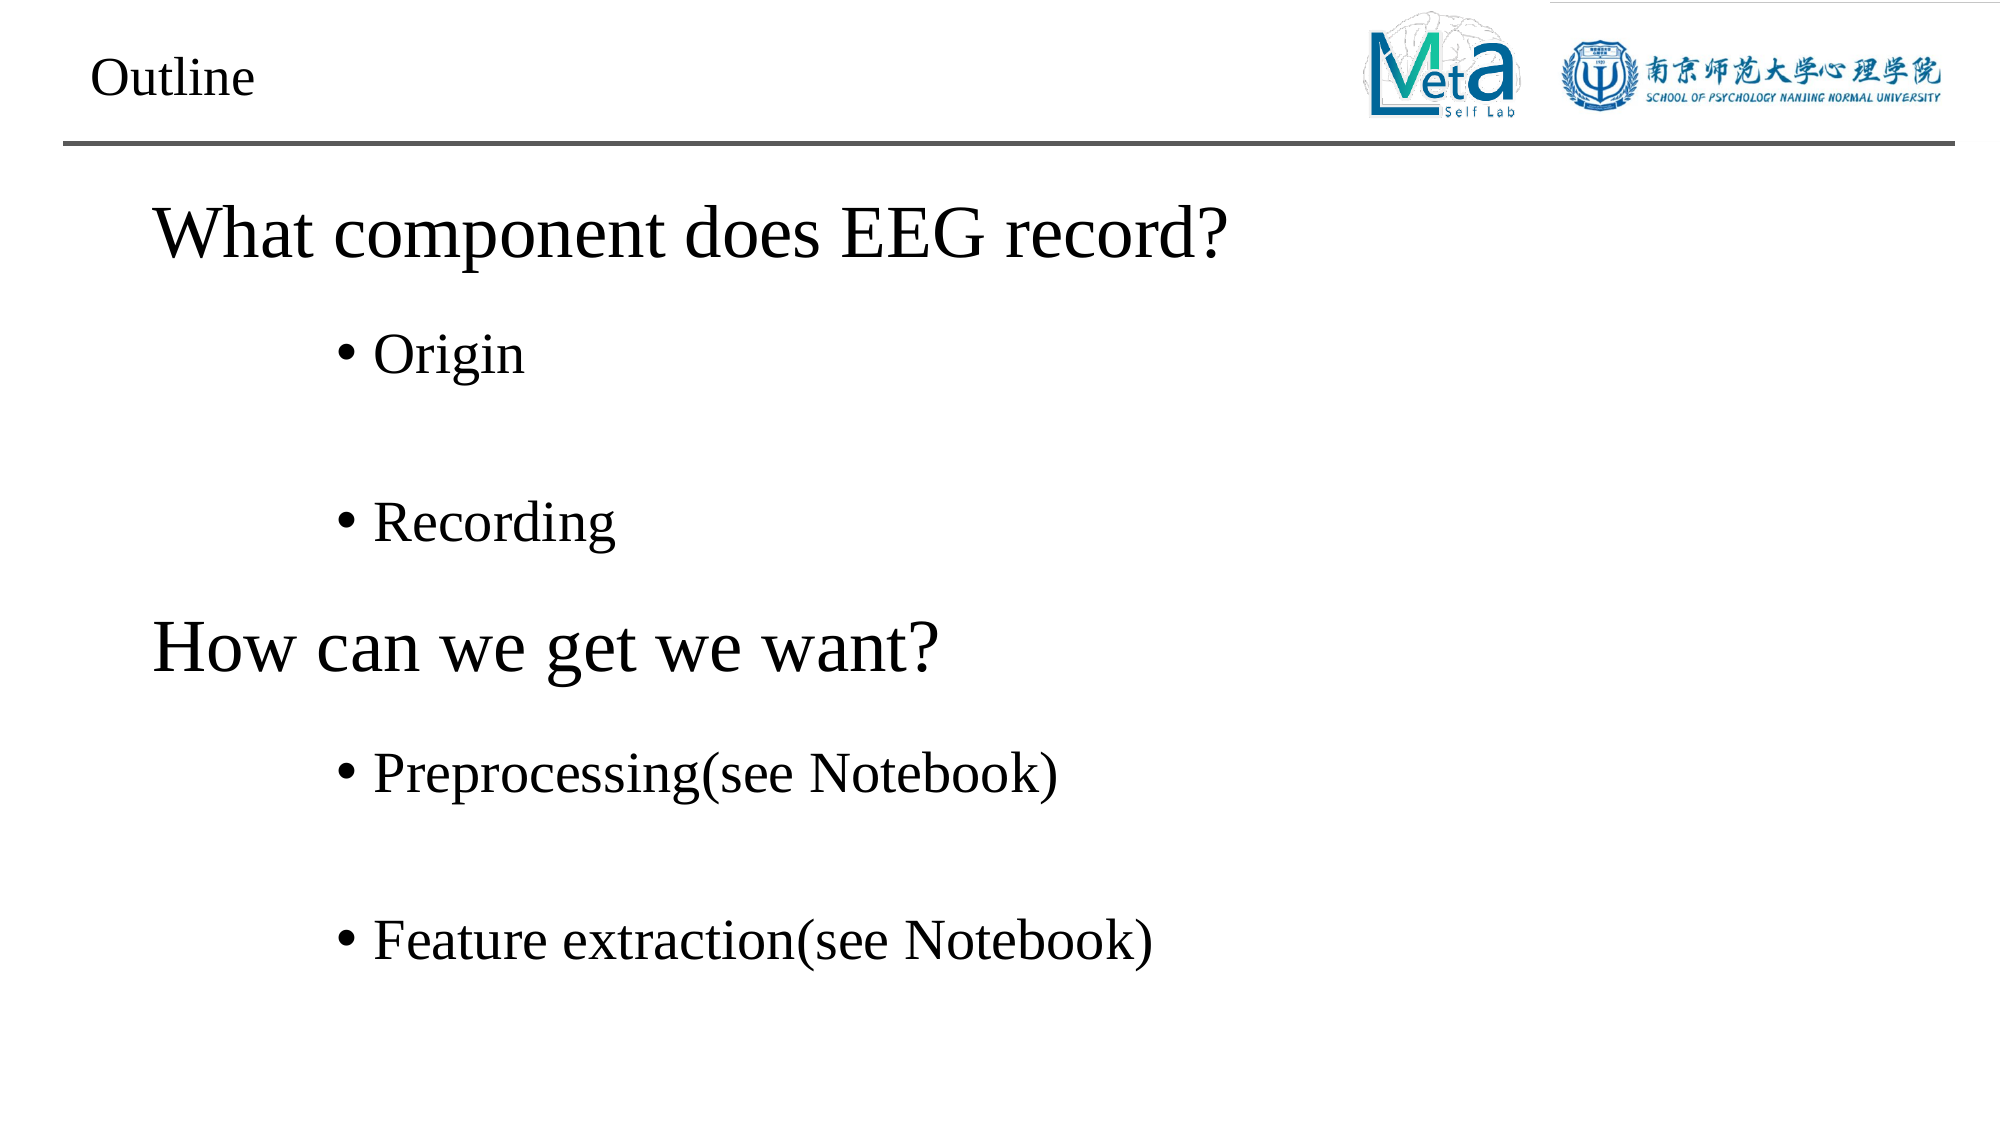

# Outline
What component does EEG record?

Origin

Recording

Preprocessing(see Notebook)

Feature extraction(see Notebook)

How can we get we want?